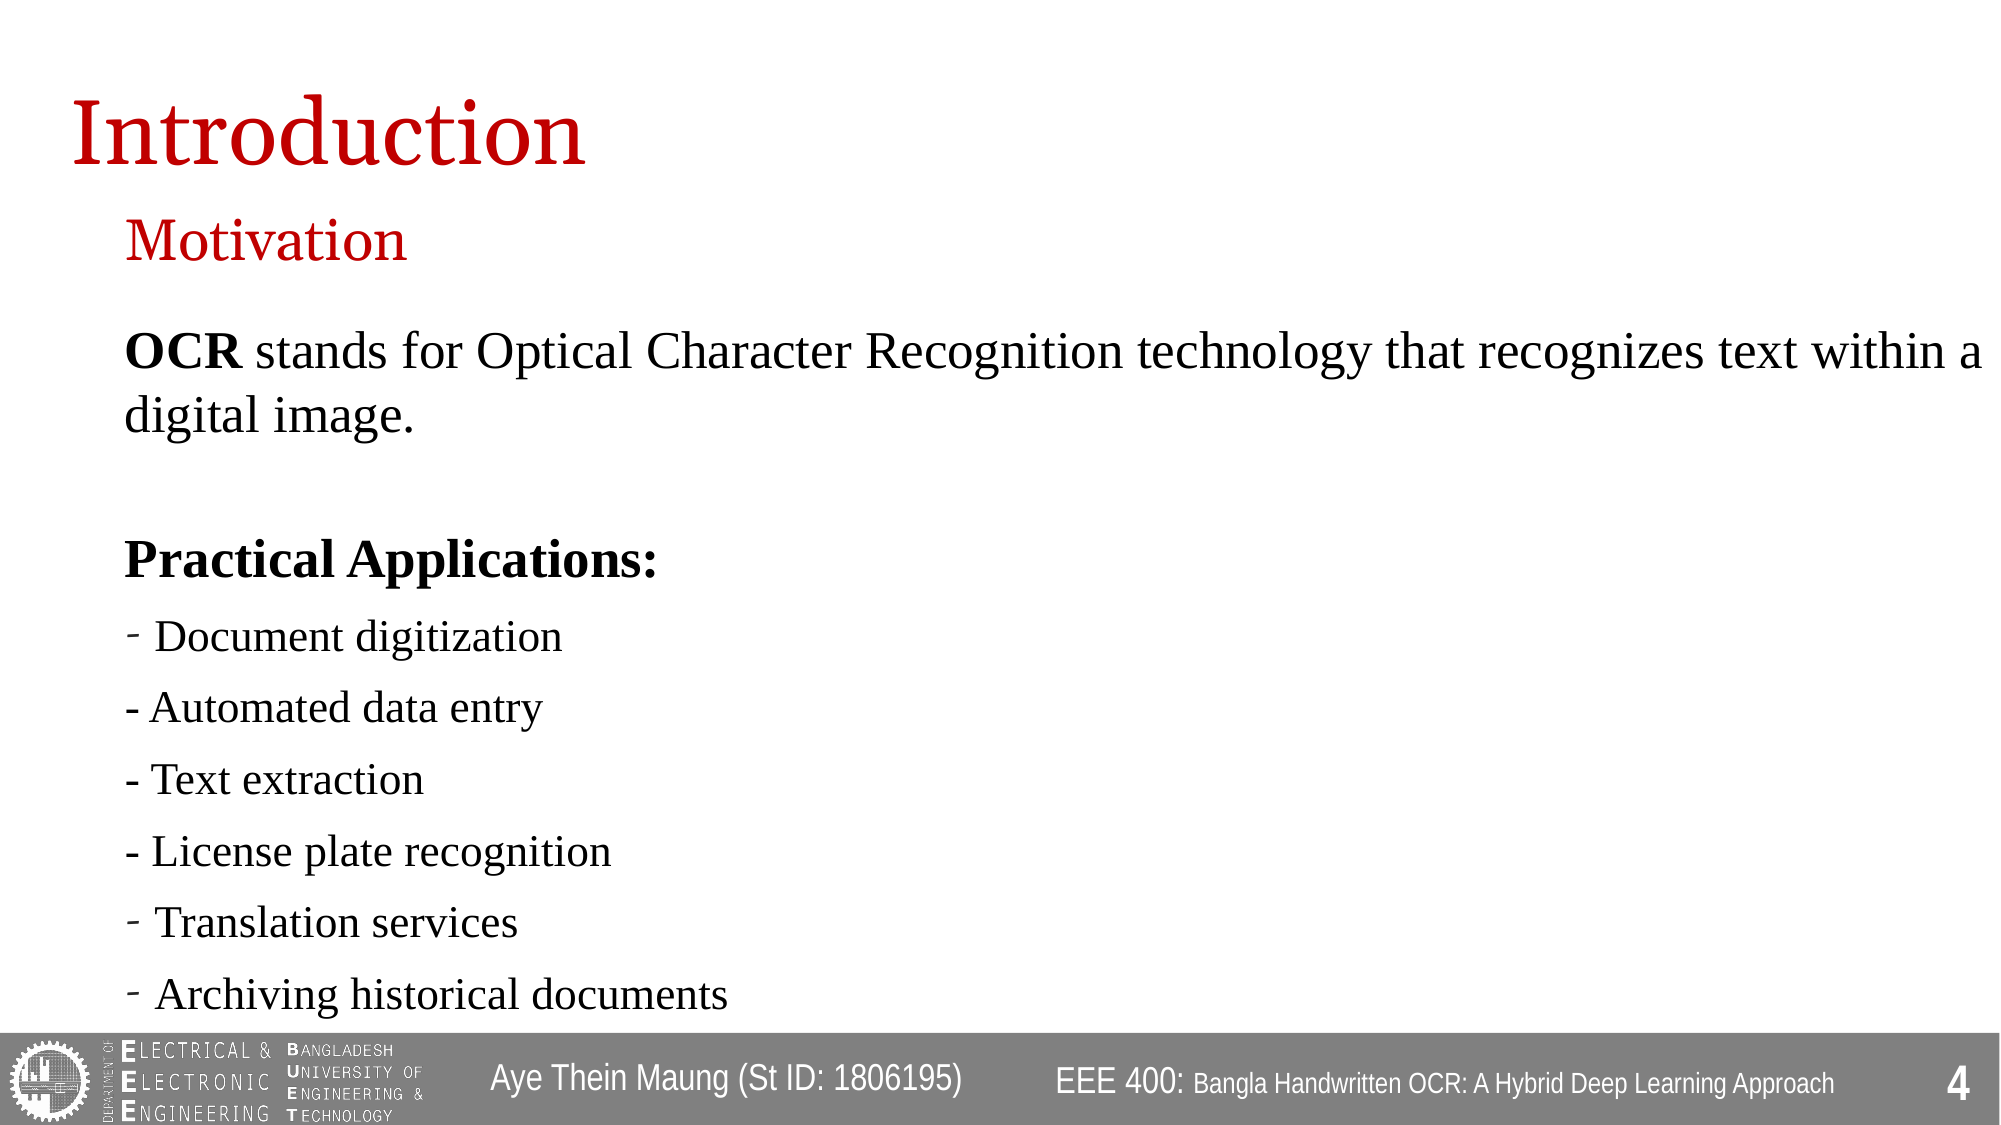

# Introduction
Motivation
OCR stands for Optical Character Recognition technology that recognizes text within a digital image.

Practical Applications:
Document digitization
- Automated data entry
- Text extraction
- License plate recognition
Translation services
Archiving historical documents
Aye Thein Maung (St ID: 1806195)
EEE 400: Bangla Handwritten OCR: A Hybrid Deep Learning Approach

4